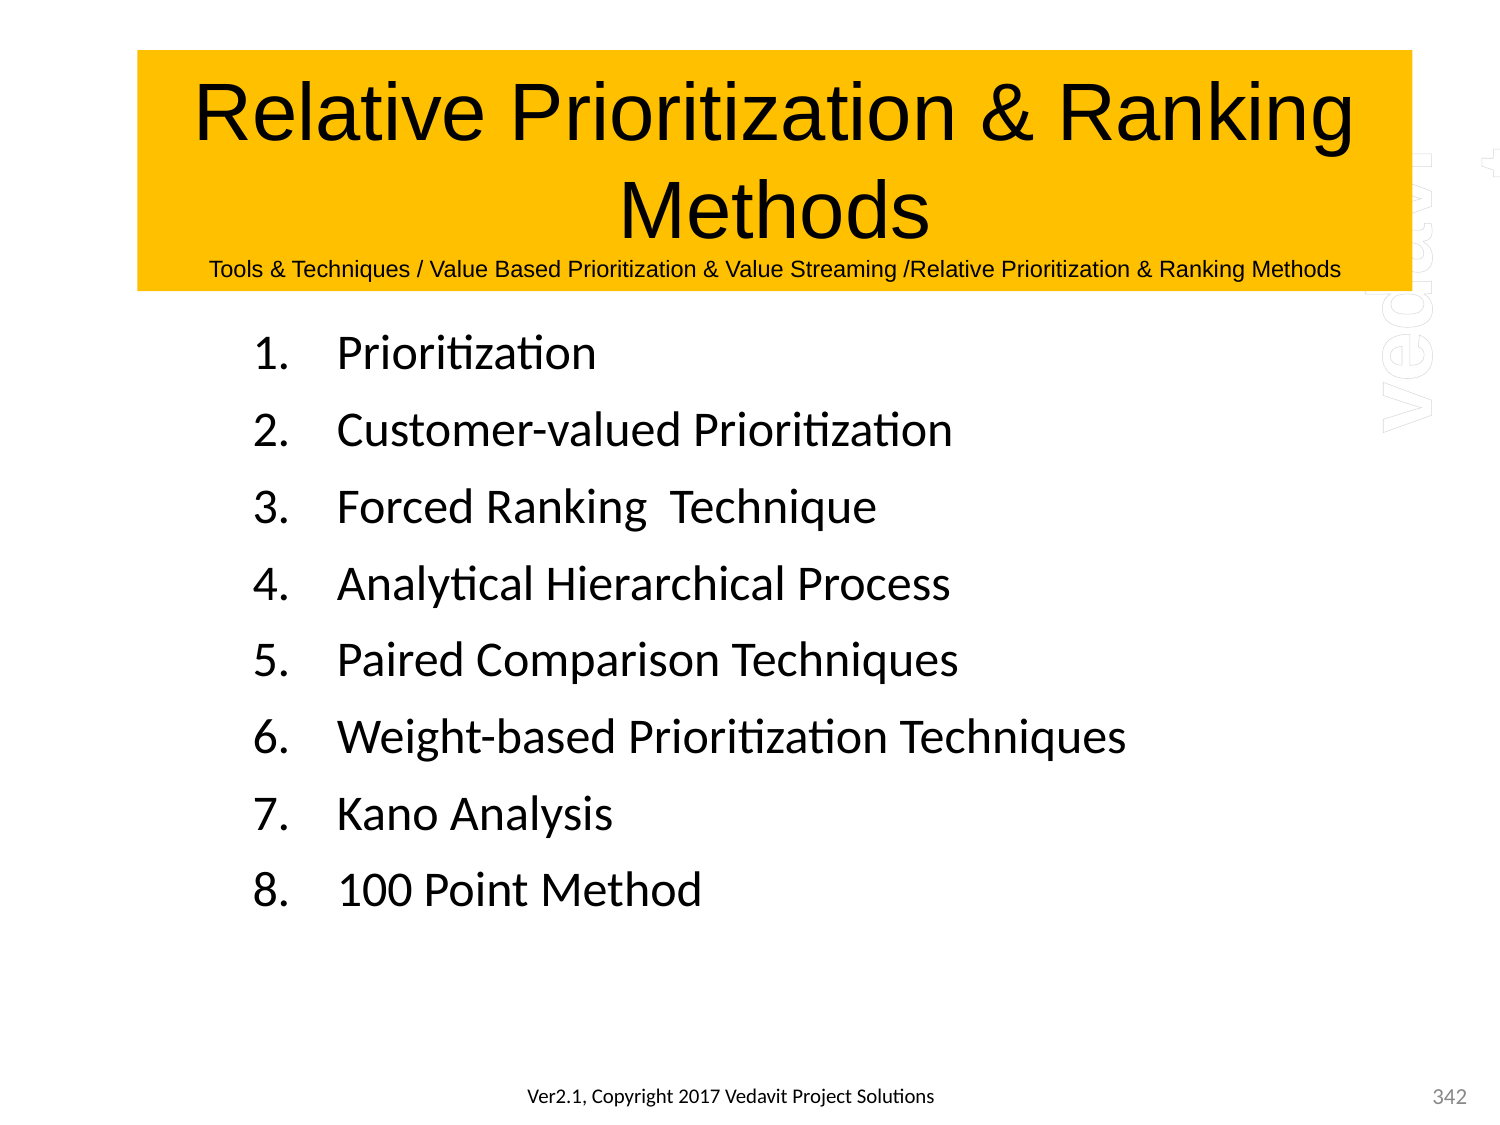

# Relative Prioritization & Ranking Methods Tools & Techniques / Value Based Prioritization & Value Streaming /Relative Prioritization & Ranking Methods
Prioritization
Customer-valued Prioritization
Forced Ranking  Technique
Analytical Hierarchical Process
Paired Comparison Techniques
Weight-based Prioritization Techniques
Kano Analysis
100 Point Method

342